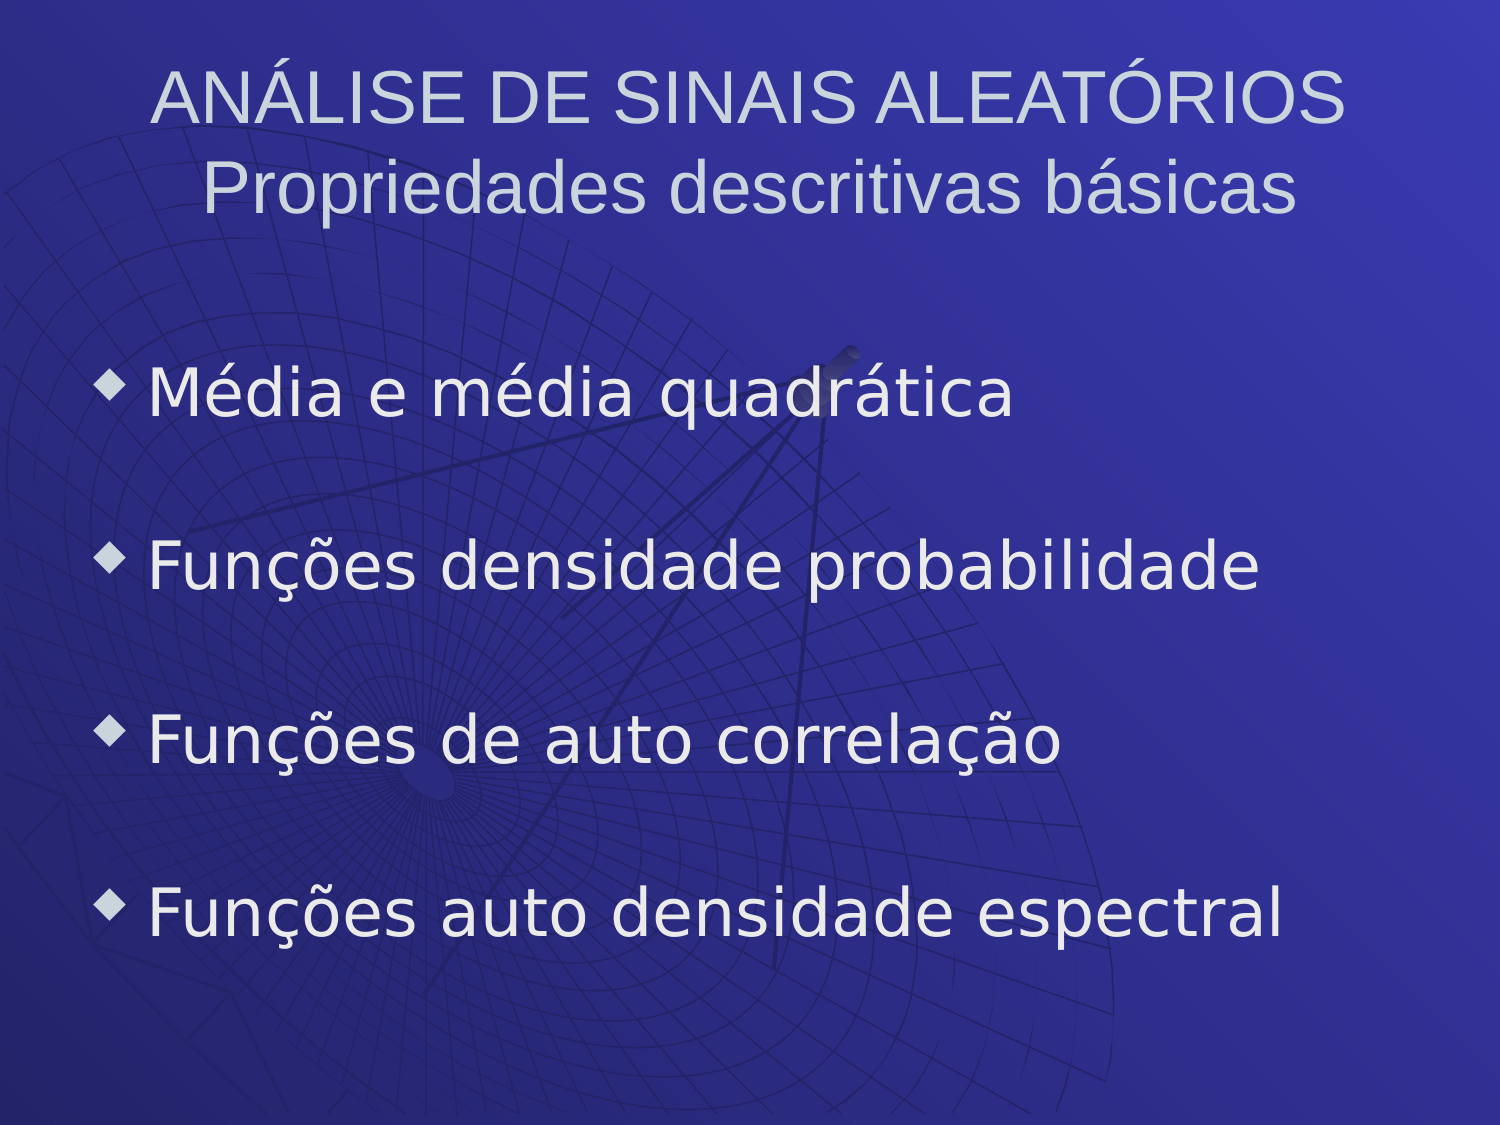

# ANÁLISE DE SINAIS ALEATÓRIOS Propriedades descritivas básicas
Média e média quadrática
Funções densidade probabilidade
Funções de auto correlação
Funções auto densidade espectral